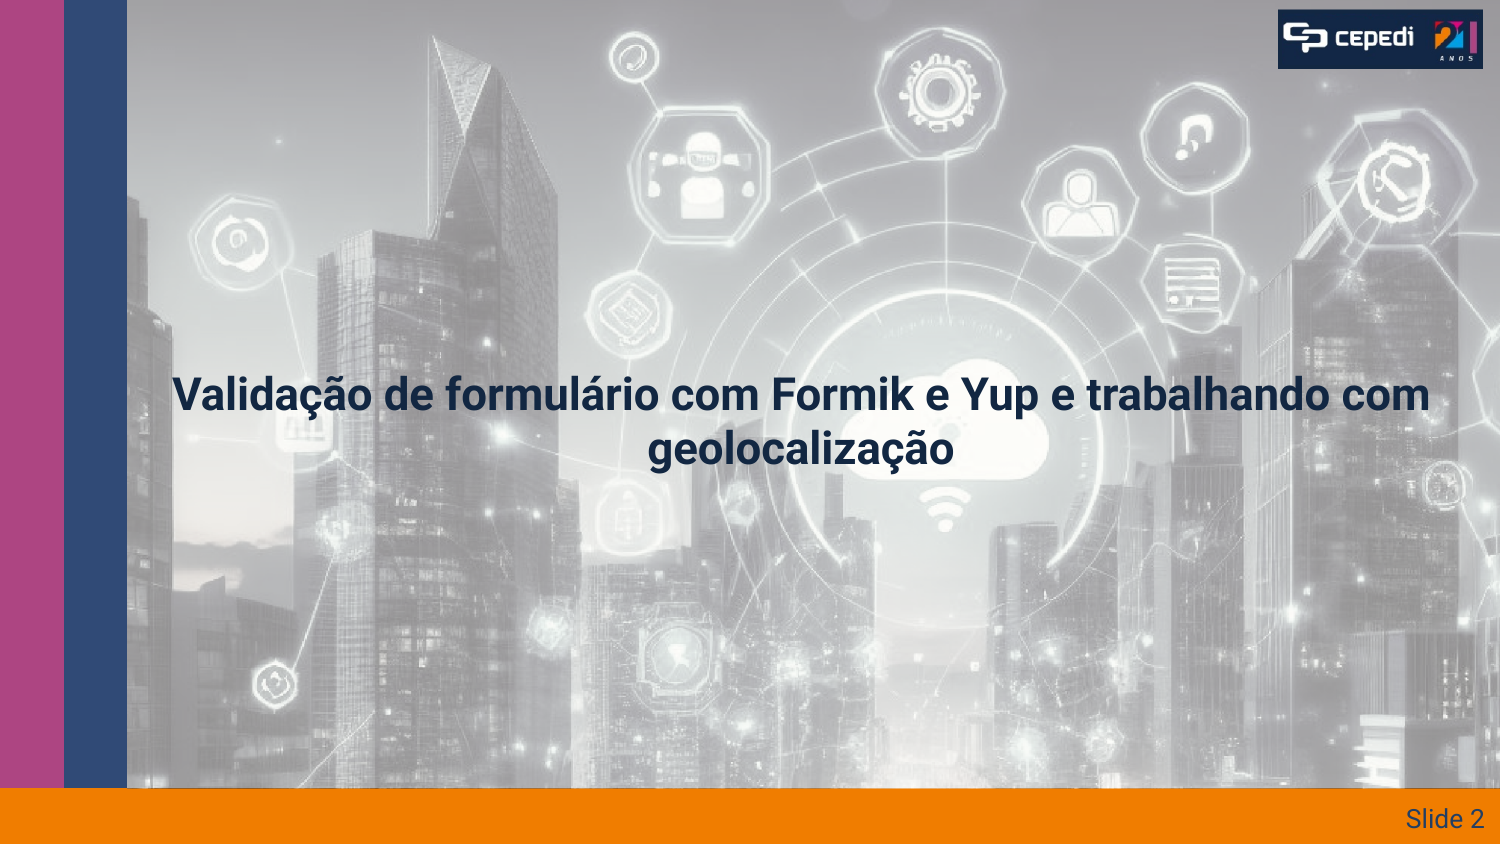

# Validação de formulário com Formik e Yup e trabalhando com geolocalização
Slide 2